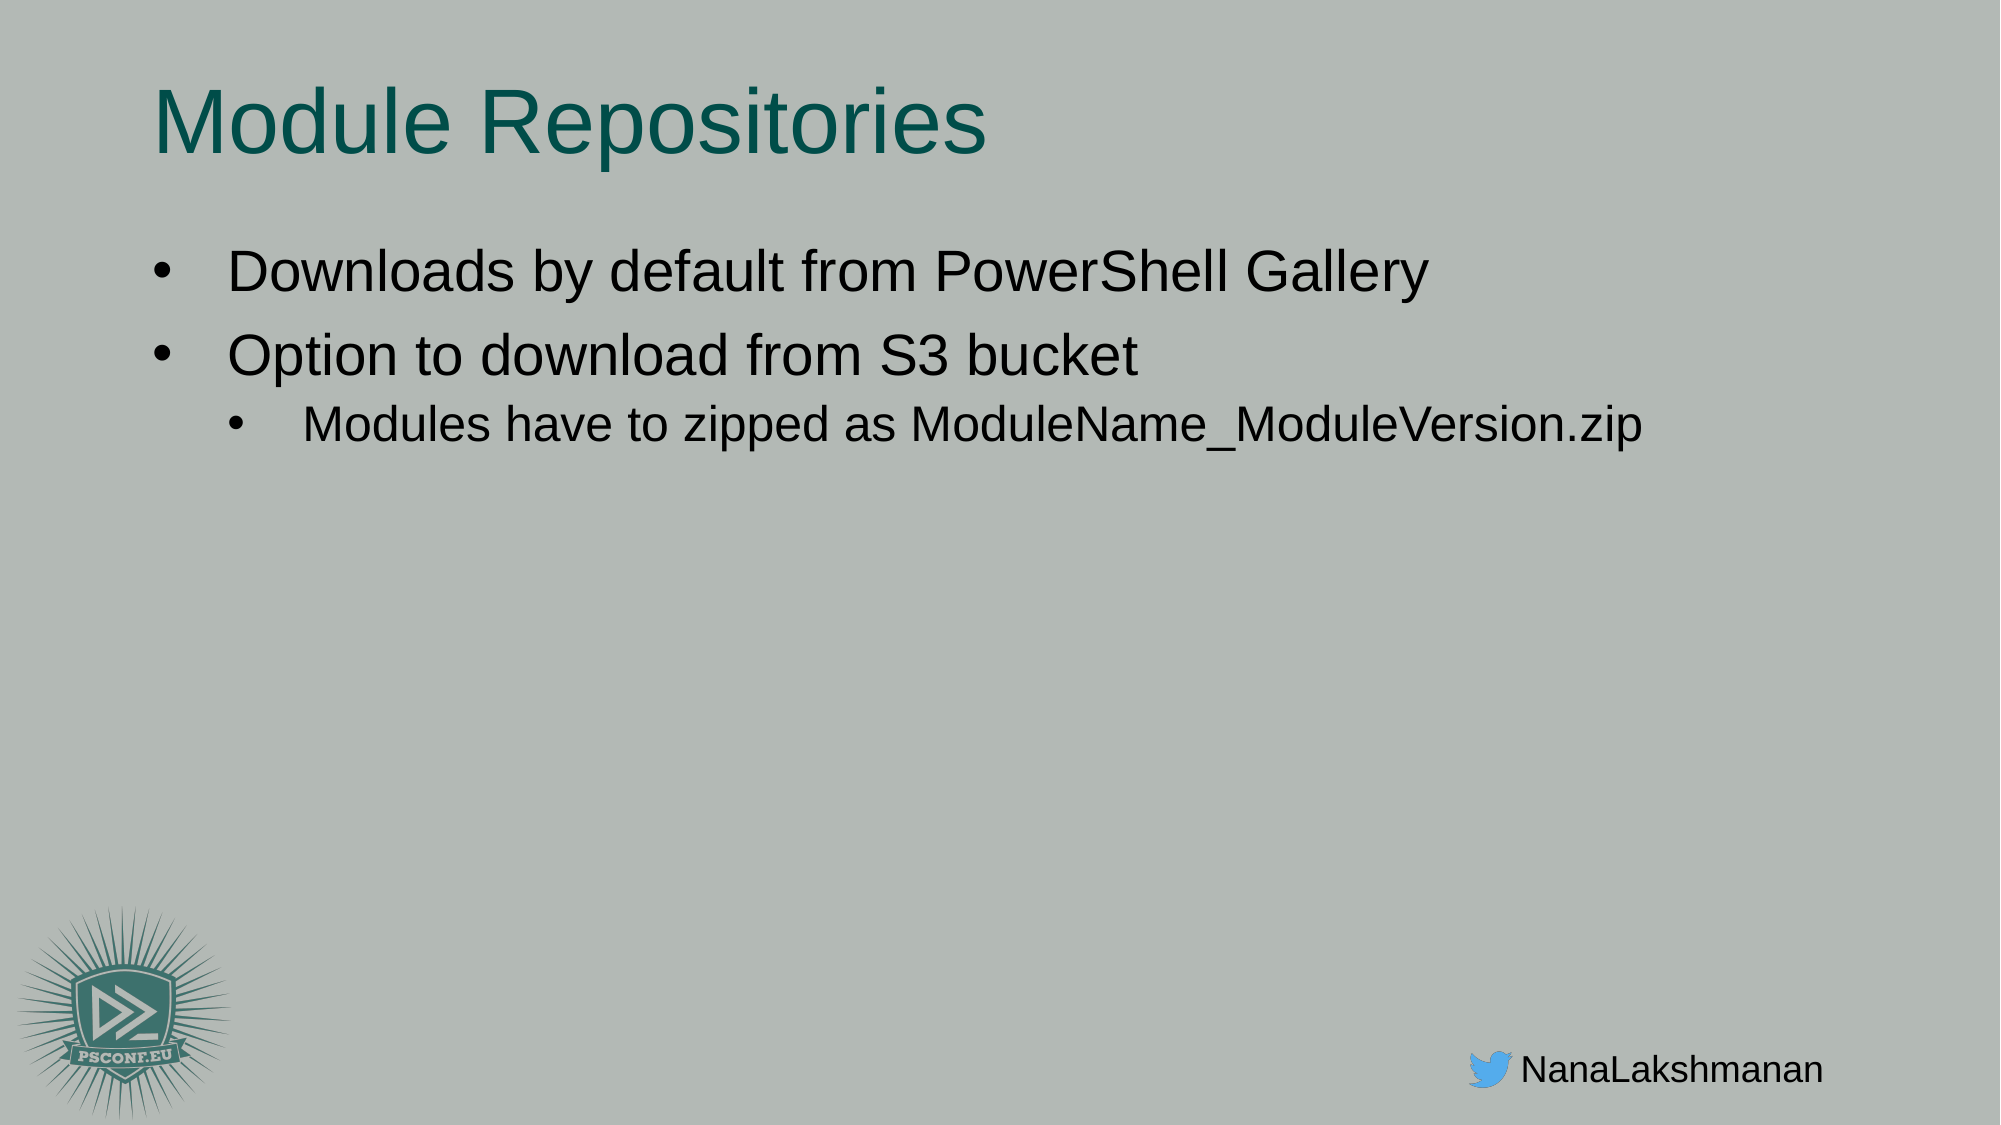

# Module Repositories
Downloads by default from PowerShell Gallery
Option to download from S3 bucket
Modules have to zipped as ModuleName_ModuleVersion.zip
NanaLakshmanan